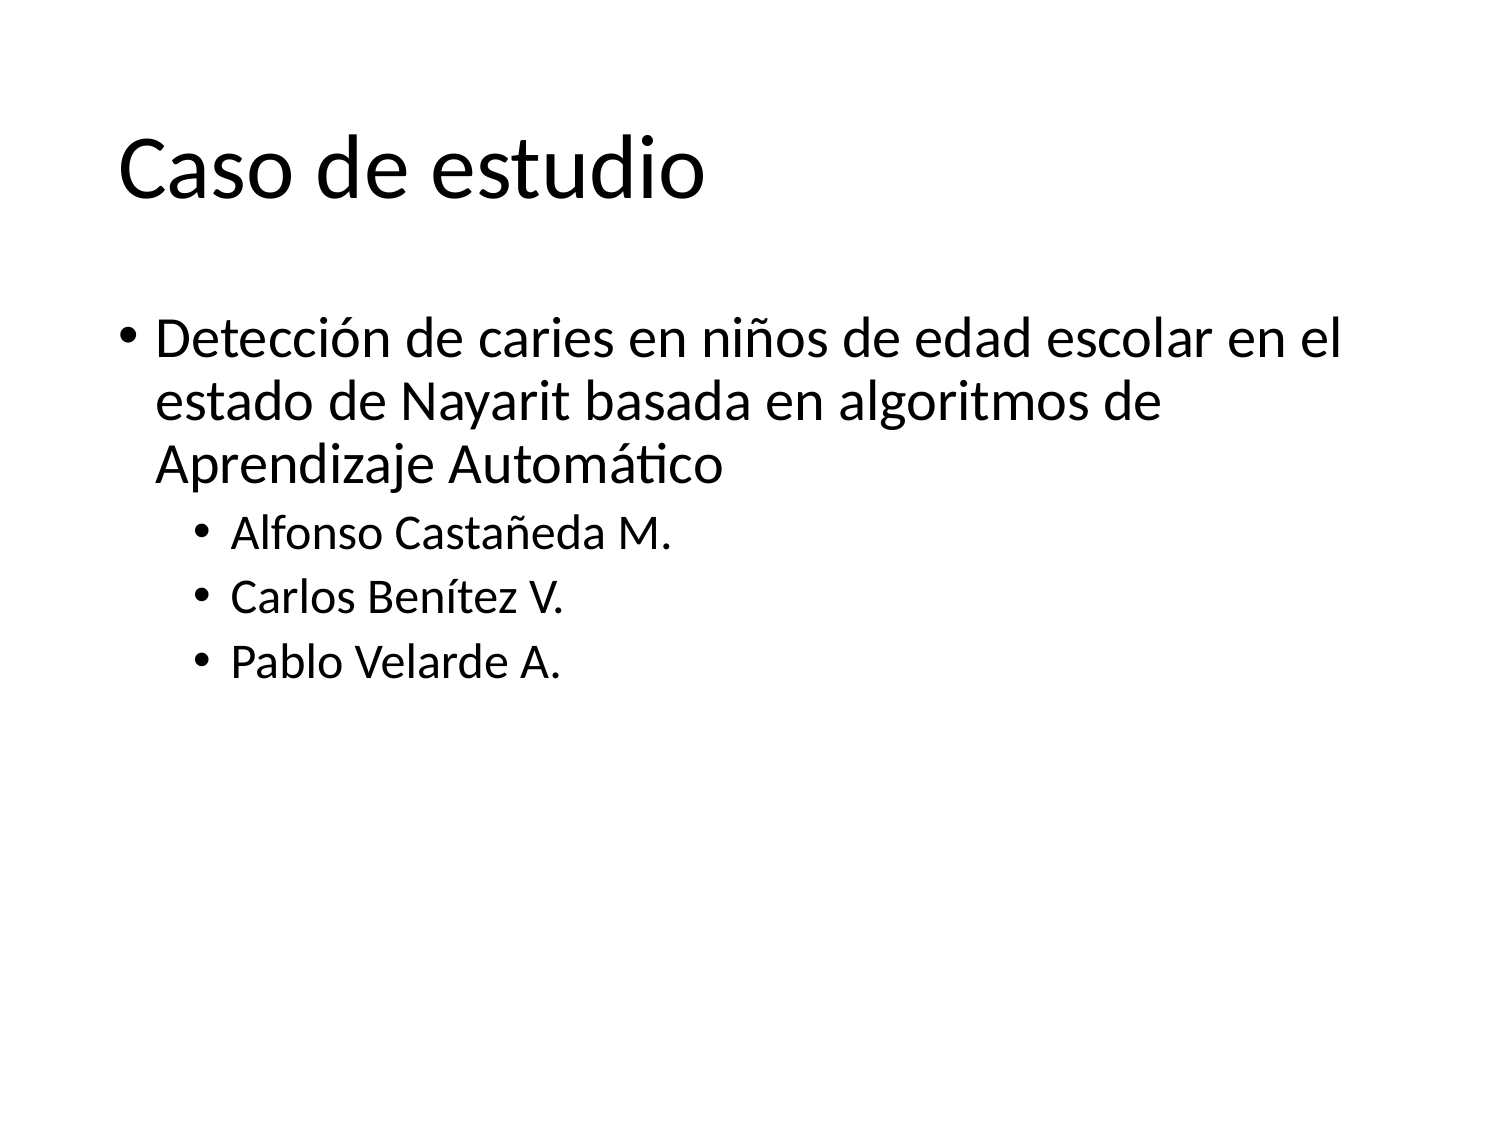

# Caso de estudio
Detección de caries en niños de edad escolar en el estado de Nayarit basada en algoritmos de Aprendizaje Automático
Alfonso Castañeda M.
Carlos Benítez V.
Pablo Velarde A.